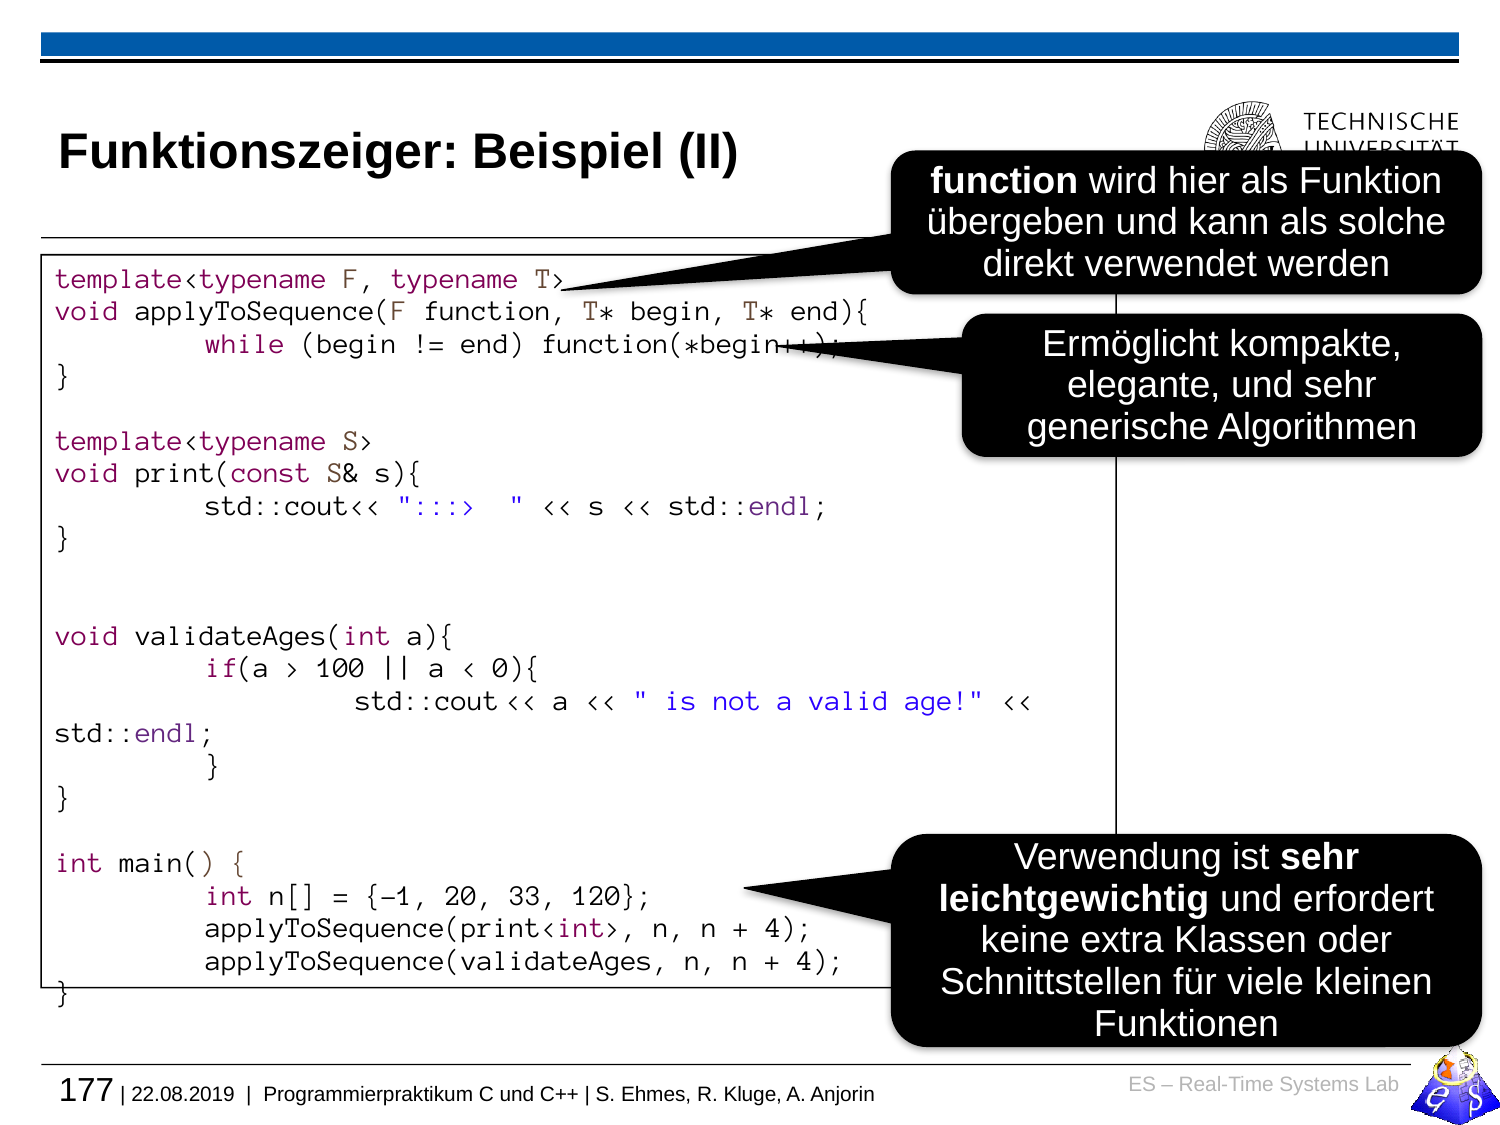

# Funktionszeiger: Beispiel (II)
function wird hier als Funktion übergeben und kann als solche direkt verwendet werden
template<typename F, typename T>
void applyToSequence(F function, T* begin, T* end){
	while (begin != end) function(*begin++);
}

template<typename S>
void print(const S& s){
	std::cout<< ":::>  " << s << std::endl;
}

void validateAges(int a){
	if(a > 100 || a < 0){
		std::cout	<< a << " is not a valid age!" << std::endl;
	}
}

int main() {
	int n[] = {-1, 20, 33, 120};
	applyToSequence(print<int>, n, n + 4);
	applyToSequence(validateAges, n, n + 4);
}

Ermöglicht kompakte, elegante, und sehr generische Algorithmen
Verwendung ist sehr leichtgewichtig und erfordert keine extra Klassen oder Schnittstellen für viele kleinen Funktionen
Sogenannte Callback-Funktionen können Listener/Observer in Java komplett ersetzen